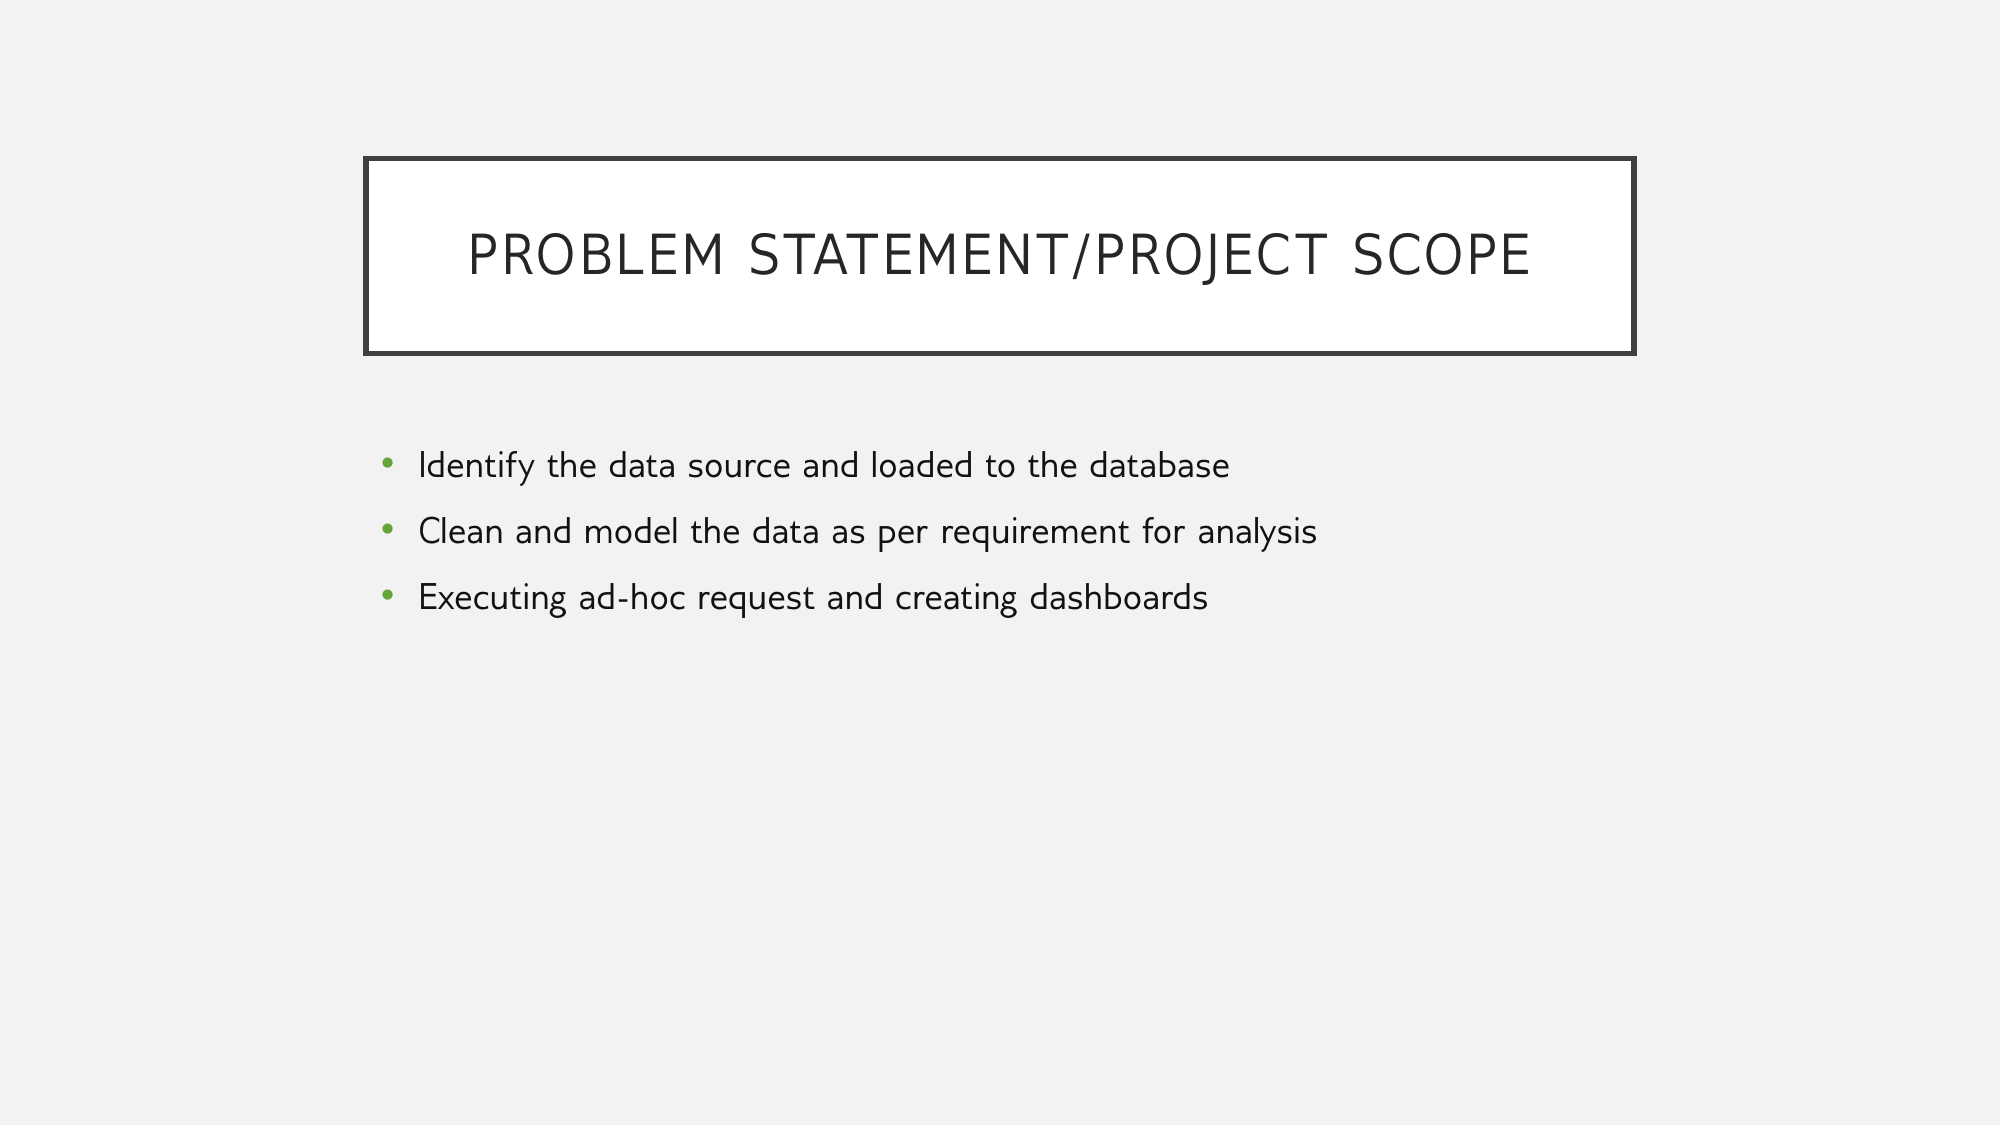

# PROBLEM STATEMENT/PROJECT SCOPE
Identify the data source and loaded to the database
Clean and model the data as per requirement for analysis
Executing ad-hoc request and creating dashboards